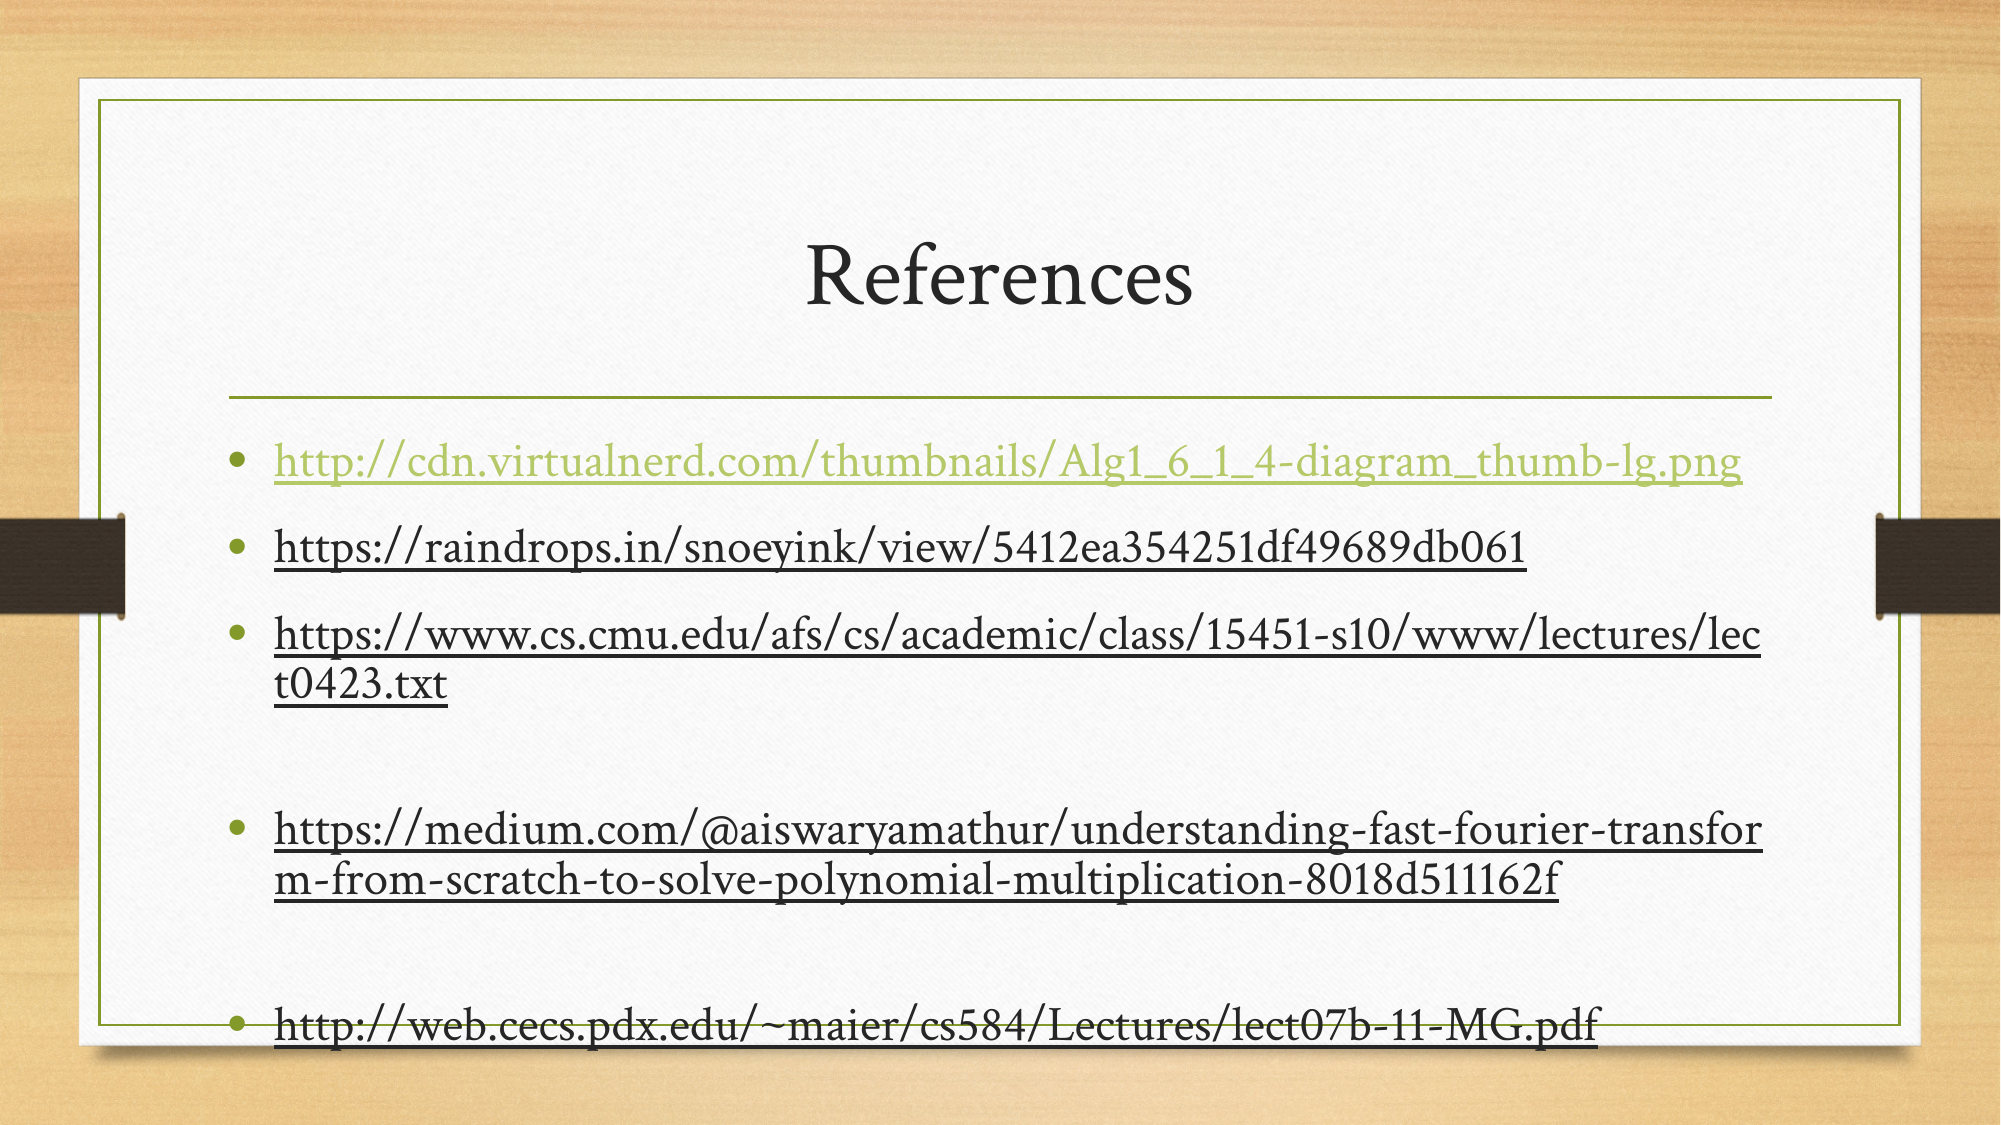

# References
http://cdn.virtualnerd.com/thumbnails/Alg1_6_1_4-diagram_thumb-lg.png
https://raindrops.in/snoeyink/view/5412ea354251df49689db061
https://www.cs.cmu.edu/afs/cs/academic/class/15451-s10/www/lectures/lect0423.txt
https://medium.com/@aiswaryamathur/understanding-fast-fourier-transform-from-scratch-to-solve-polynomial-multiplication-8018d511162f
http://web.cecs.pdx.edu/~maier/cs584/Lectures/lect07b-11-MG.pdf